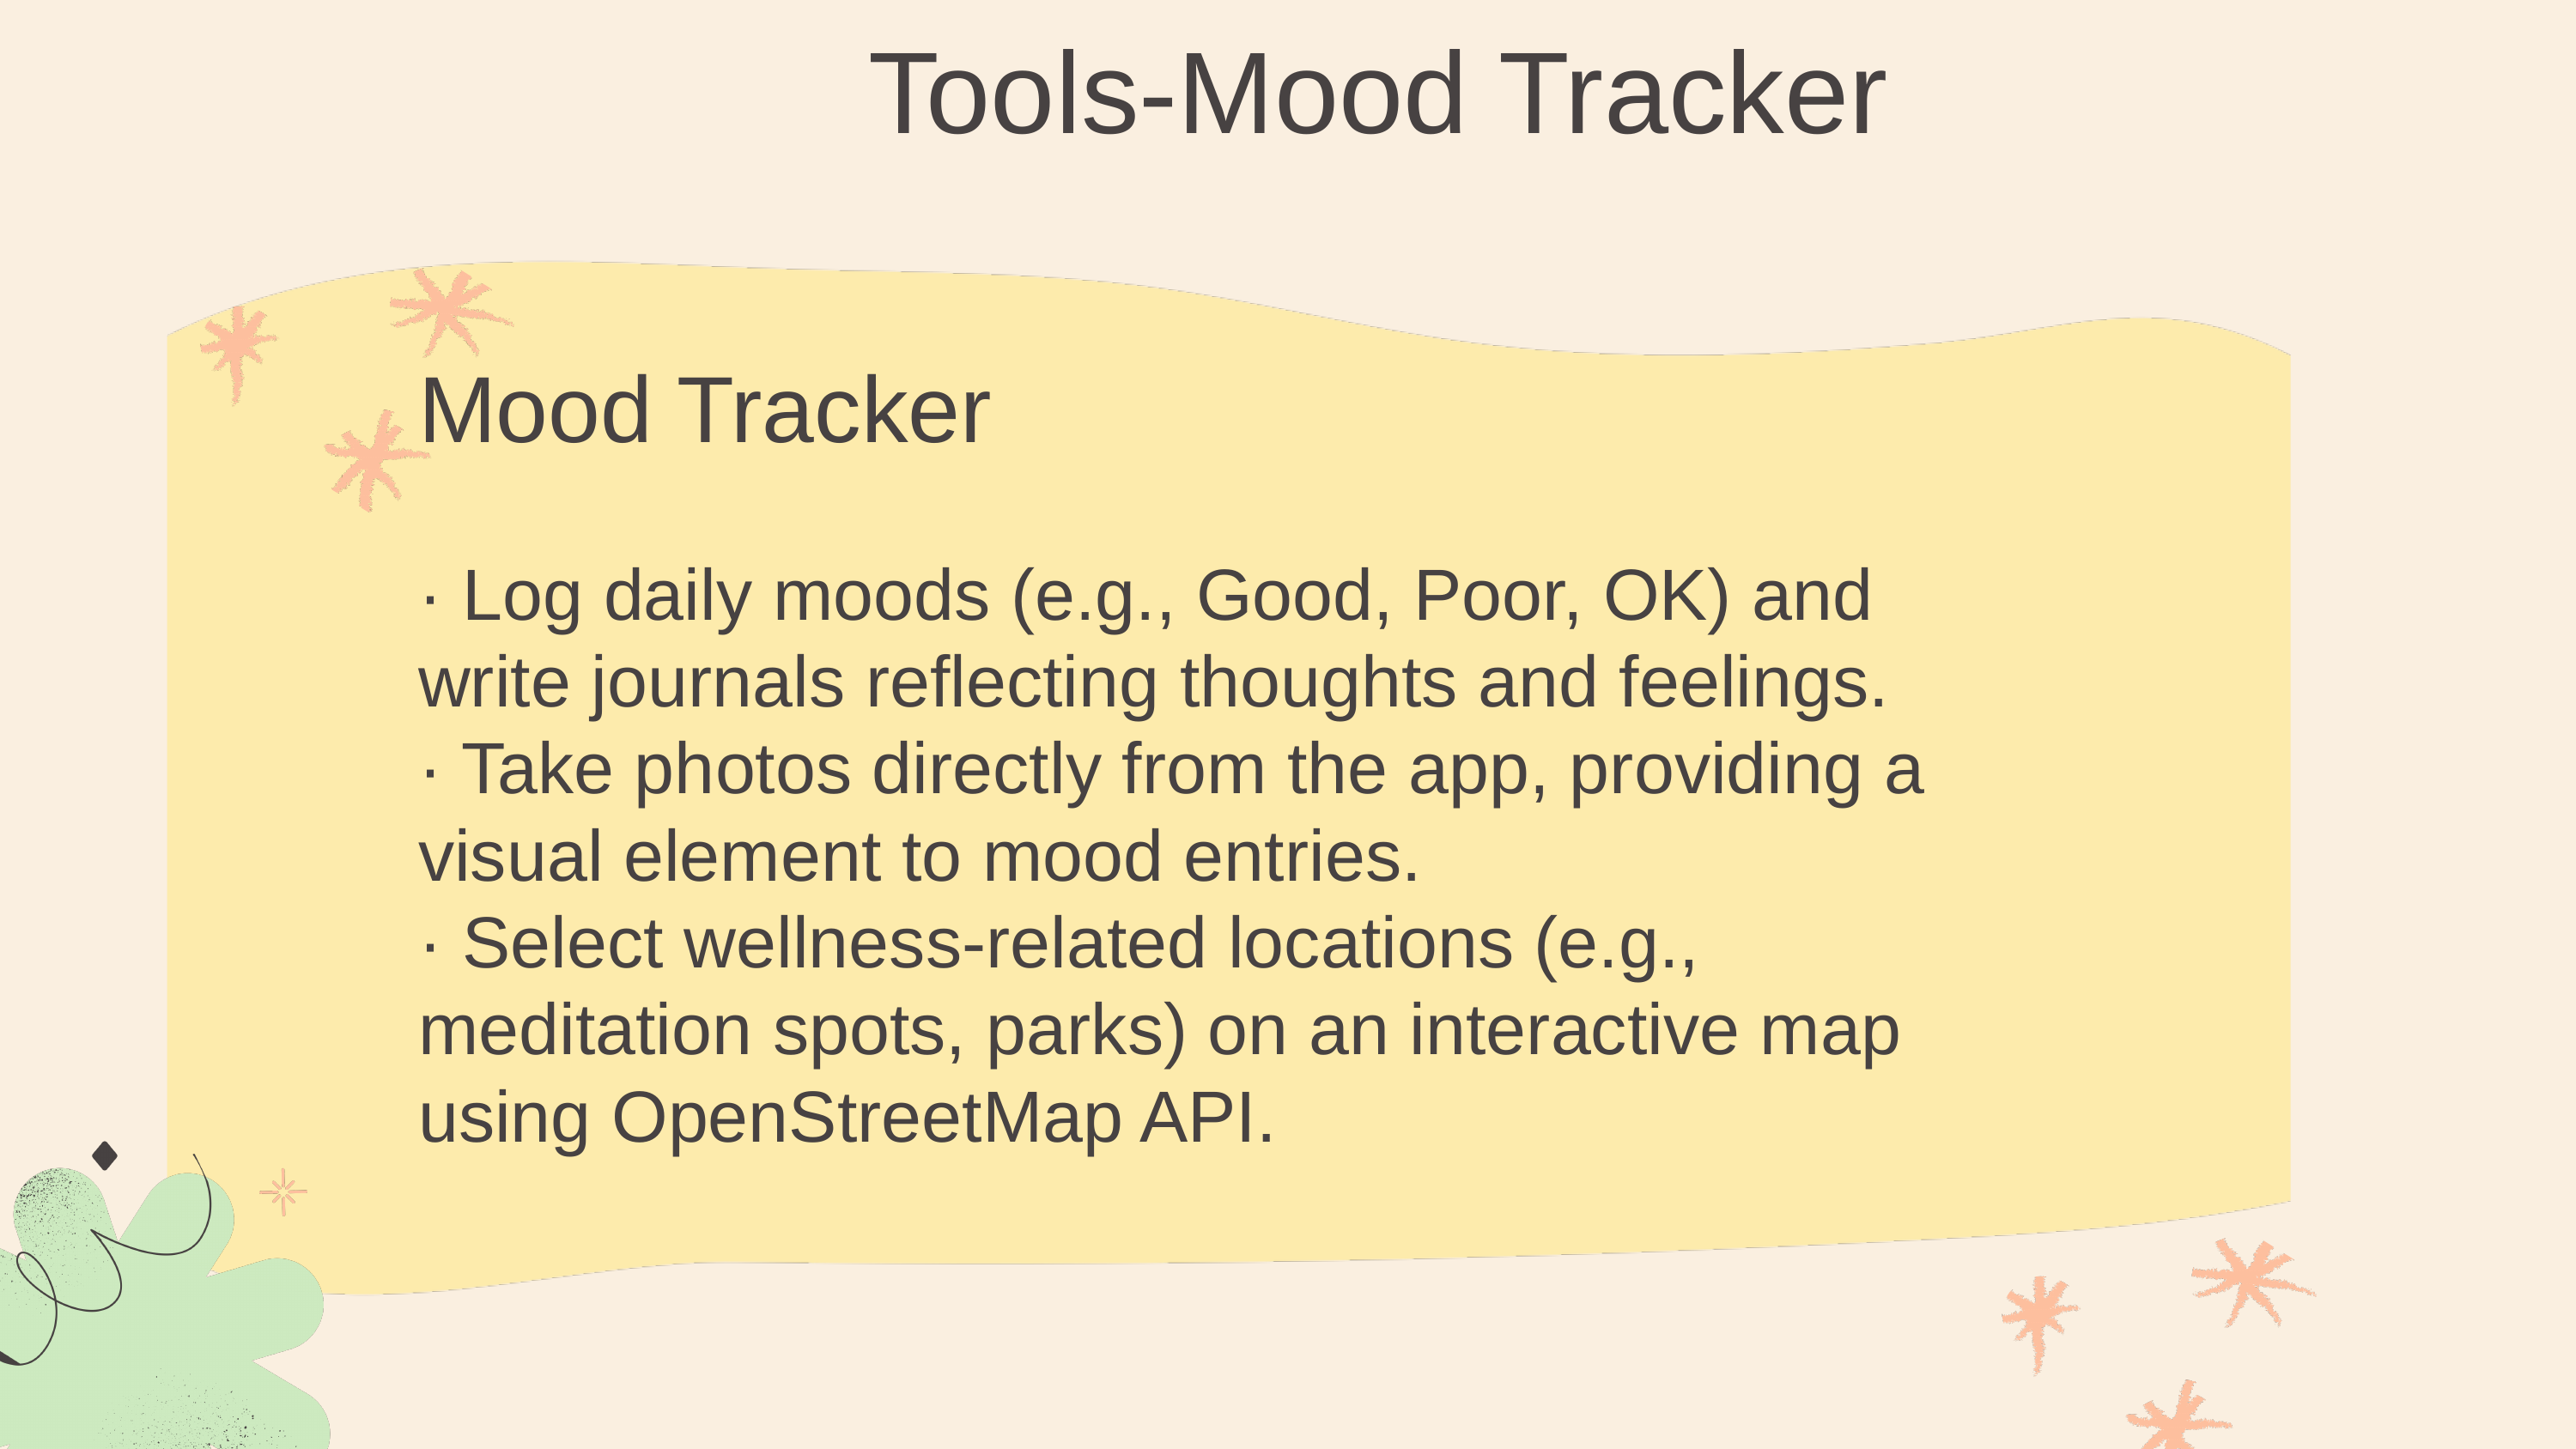

Tools-Mood Tracker

Mood Tracker

· Log daily moods (e.g., Good, Poor, OK) and write journals reflecting thoughts and feelings.
· Take photos directly from the app, providing a visual element to mood entries.
· Select wellness-related locations (e.g., meditation spots, parks) on an interactive map using OpenStreetMap API.